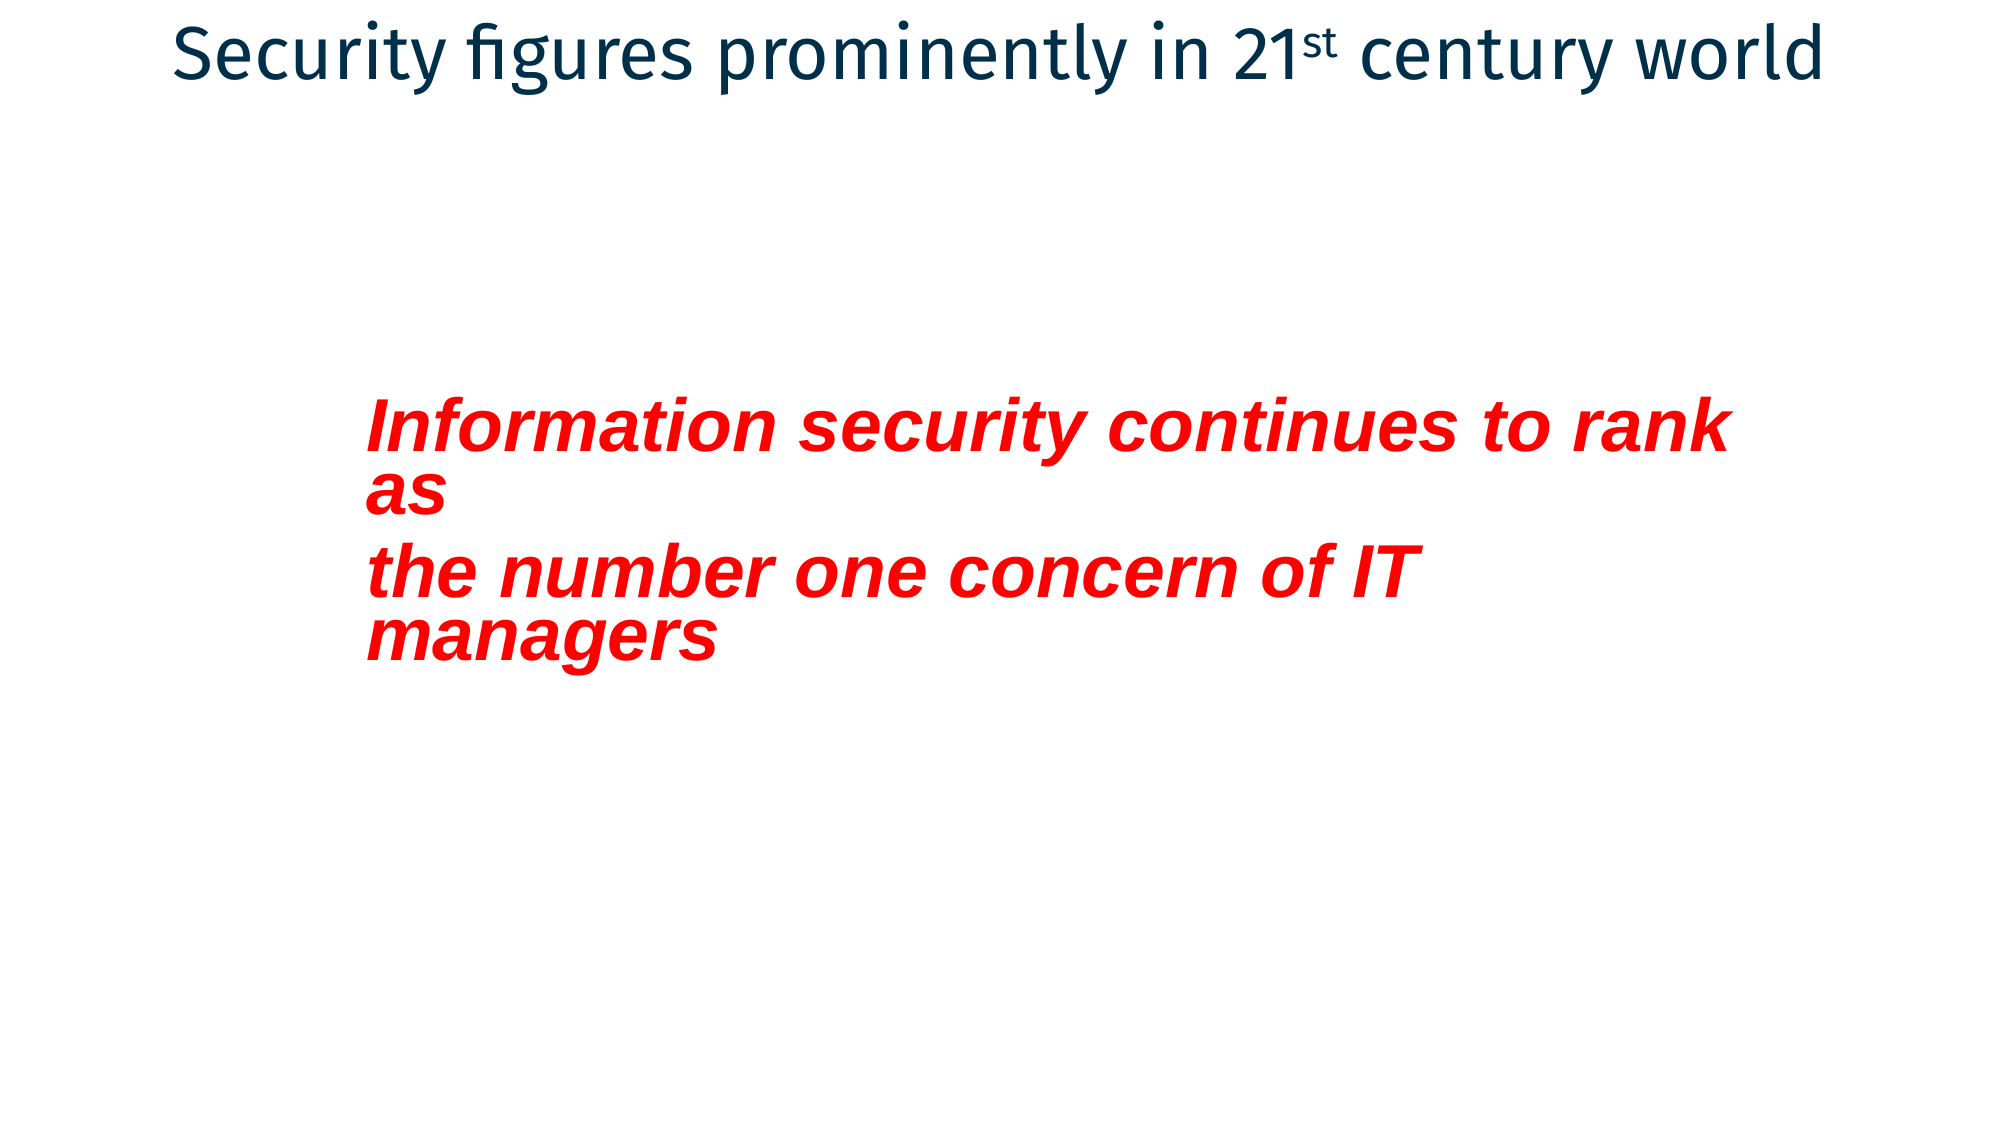

# Security figures prominently in 21st century world

Information security continues to rank as
the number one concern of IT managers